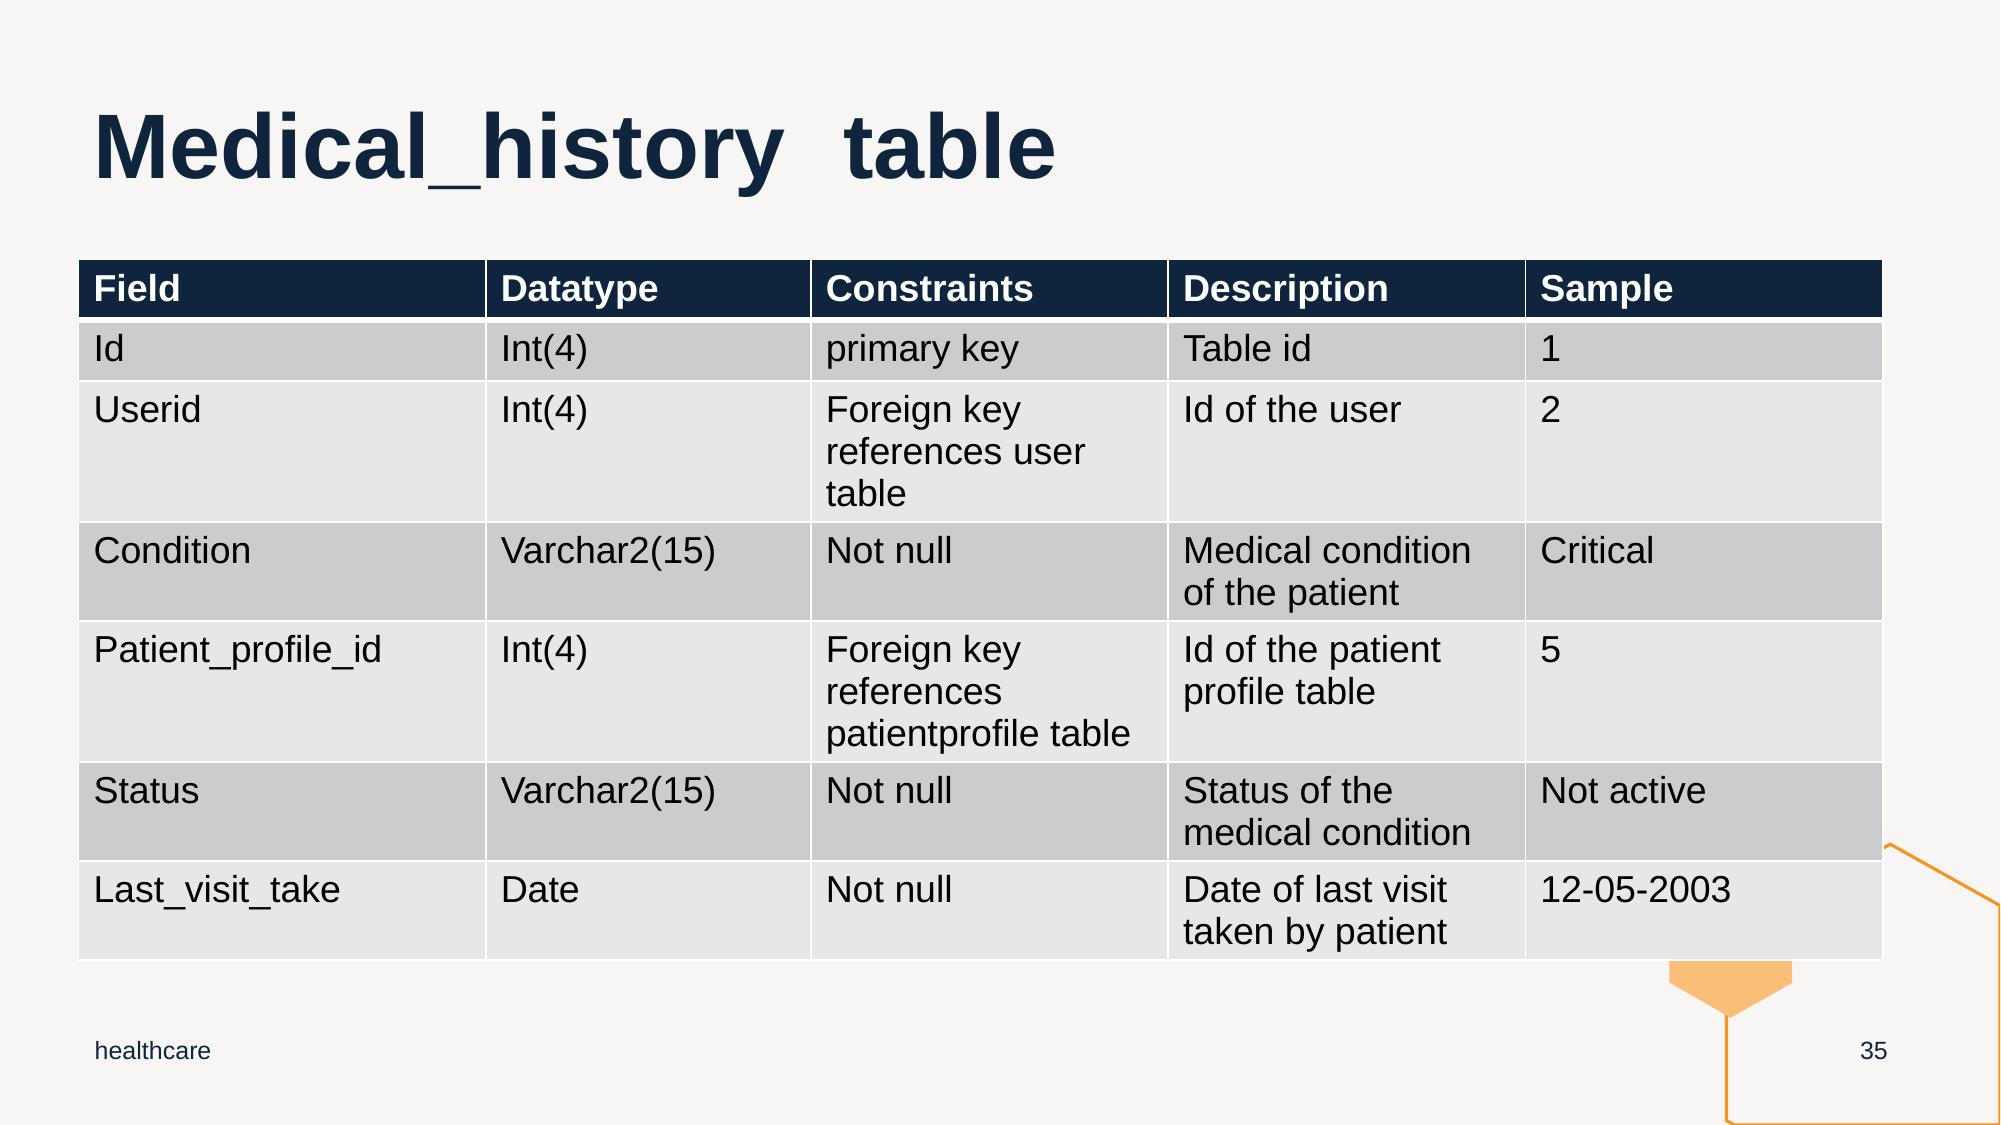

# Medical_history	table
| Field | Datatype | Constraints | Description | Sample |
| --- | --- | --- | --- | --- |
| Id | Int(4) | primary key | Table id | 1 |
| Userid | Int(4) | Foreign key references user table | Id of the user | 2 |
| Condition | Varchar2(15) | Not null | Medical condition of the patient | Critical |
| Patient\_profile\_id | Int(4) | Foreign key references patientprofile table | Id of the patient profile table | 5 |
| Status | Varchar2(15) | Not null | Status of the medical condition | Not active |
| Last\_visit\_take | Date | Not null | Date of last visit taken by patient | 12-05-2003 |
healthcare
35